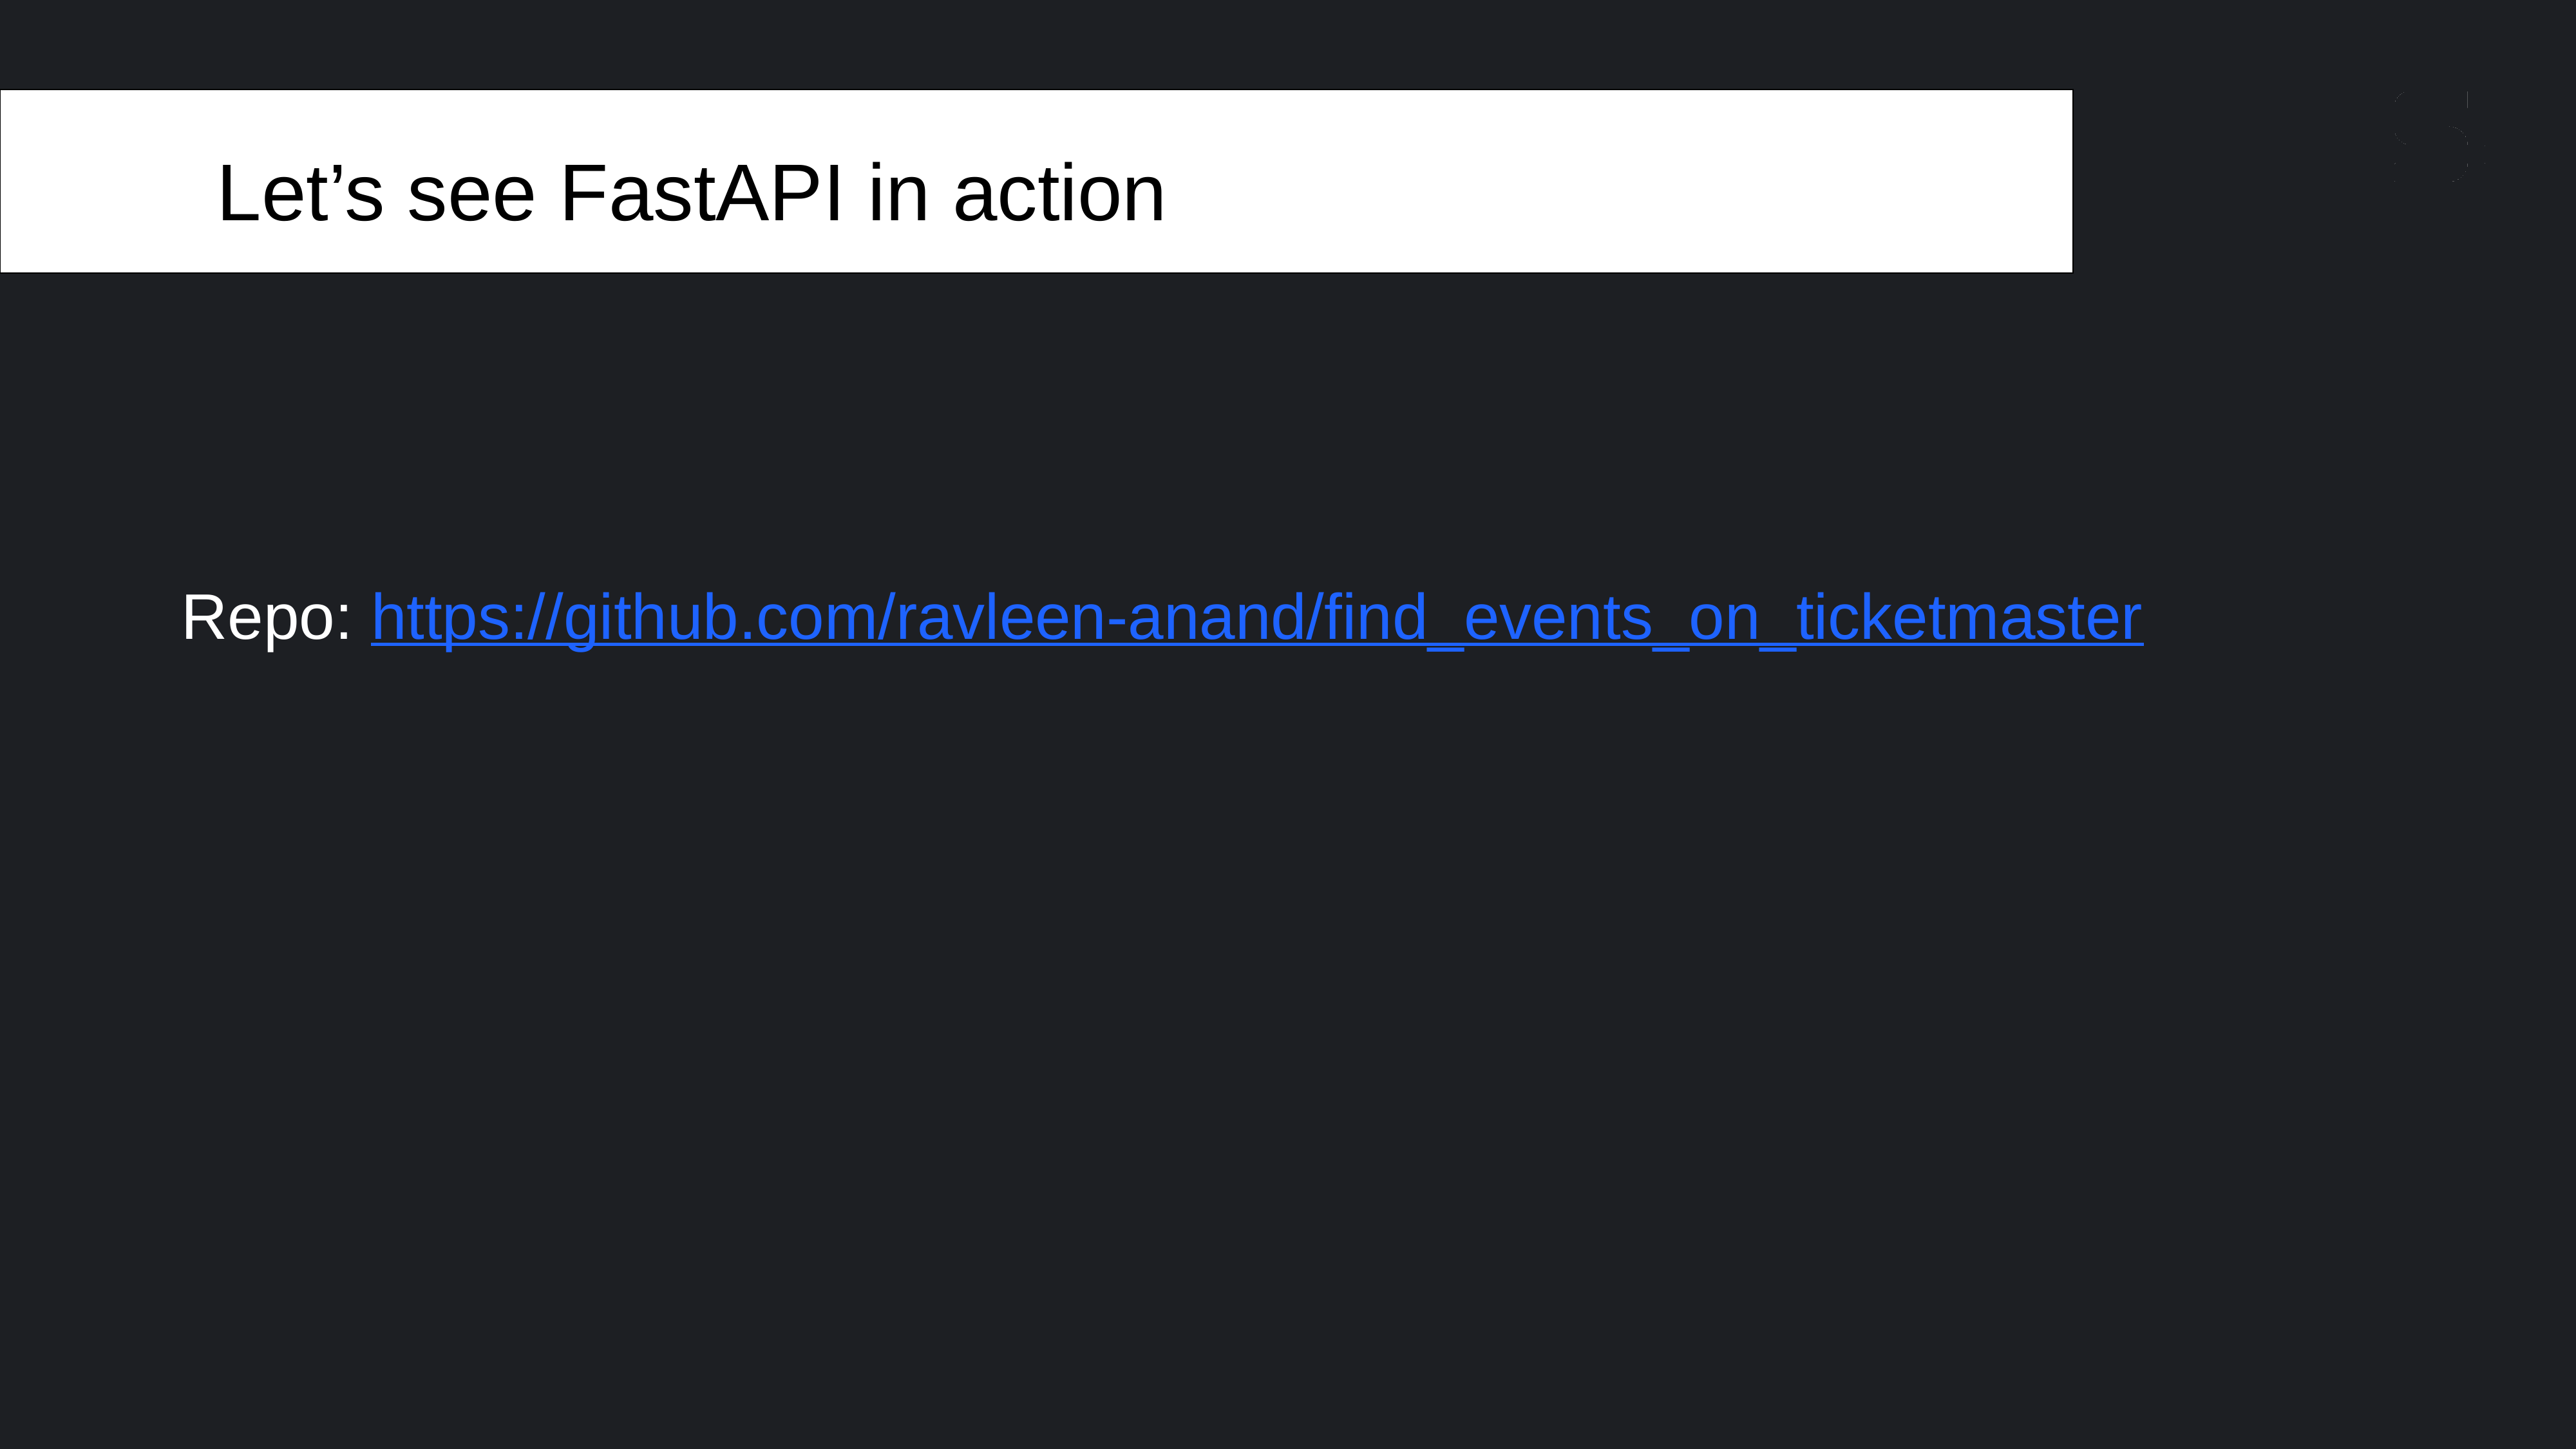

# Let’s see FastAPI in action
Repo: https://github.com/ravleen-anand/find_events_on_ticketmaster